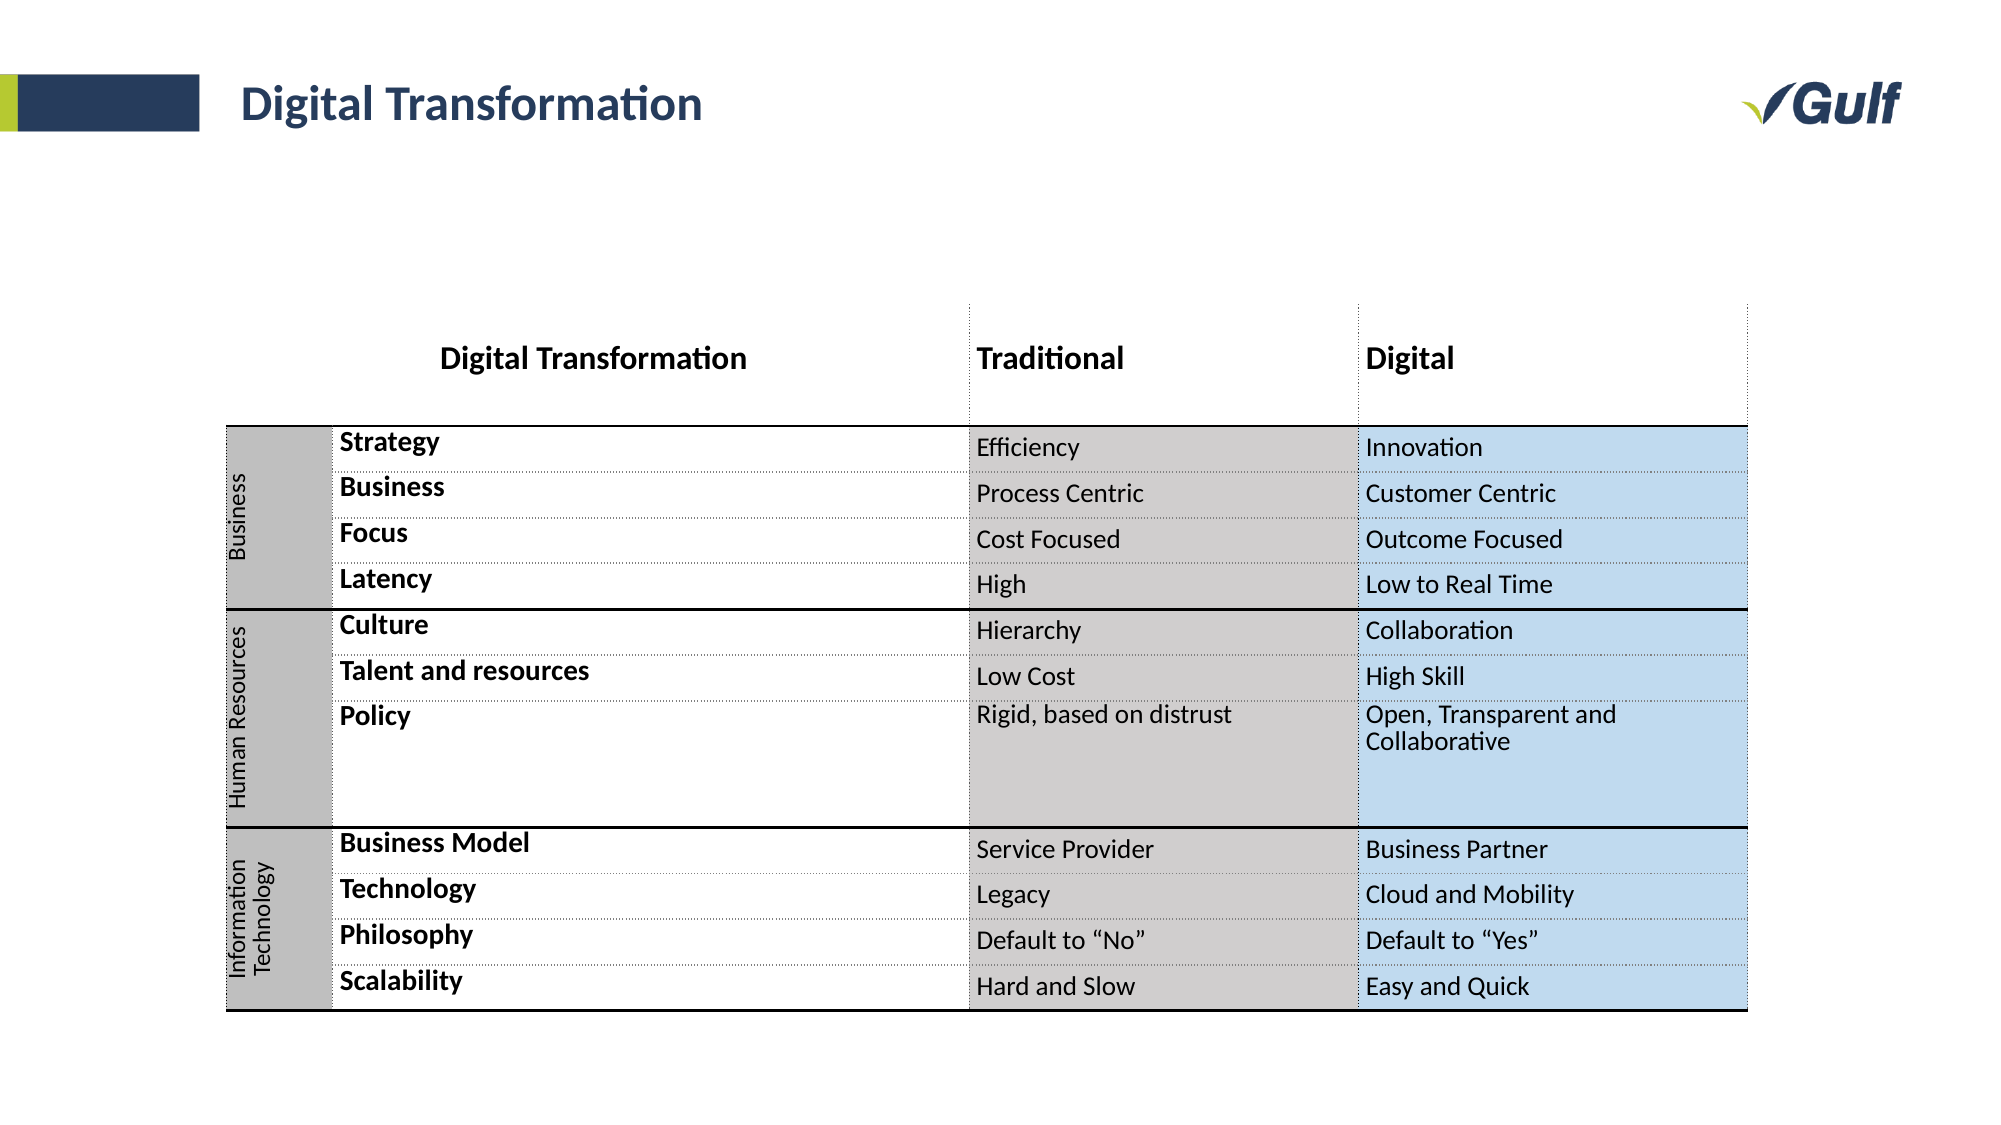

# Digital Transformation
| Digital Transformation |  | Traditional | Digital |
| --- | --- | --- | --- |
| Business | Strategy | Efficiency | Innovation |
|  | Business | Process Centric | Customer Centric |
|  | Focus | Cost Focused | Outcome Focused |
|  | Latency | High | Low to Real Time |
| Human Resources | Culture | Hierarchy | Collaboration |
|  | Talent and resources | Low Cost | High Skill |
|  | Policy | Rigid, based on distrust | Open, Transparent and Collaborative |
| Information Technology | Business Model | Service Provider | Business Partner |
|  | Technology | Legacy | Cloud and Mobility |
|  | Philosophy | Default to “No” | Default to “Yes” |
|  | Scalability | Hard and Slow | Easy and Quick |